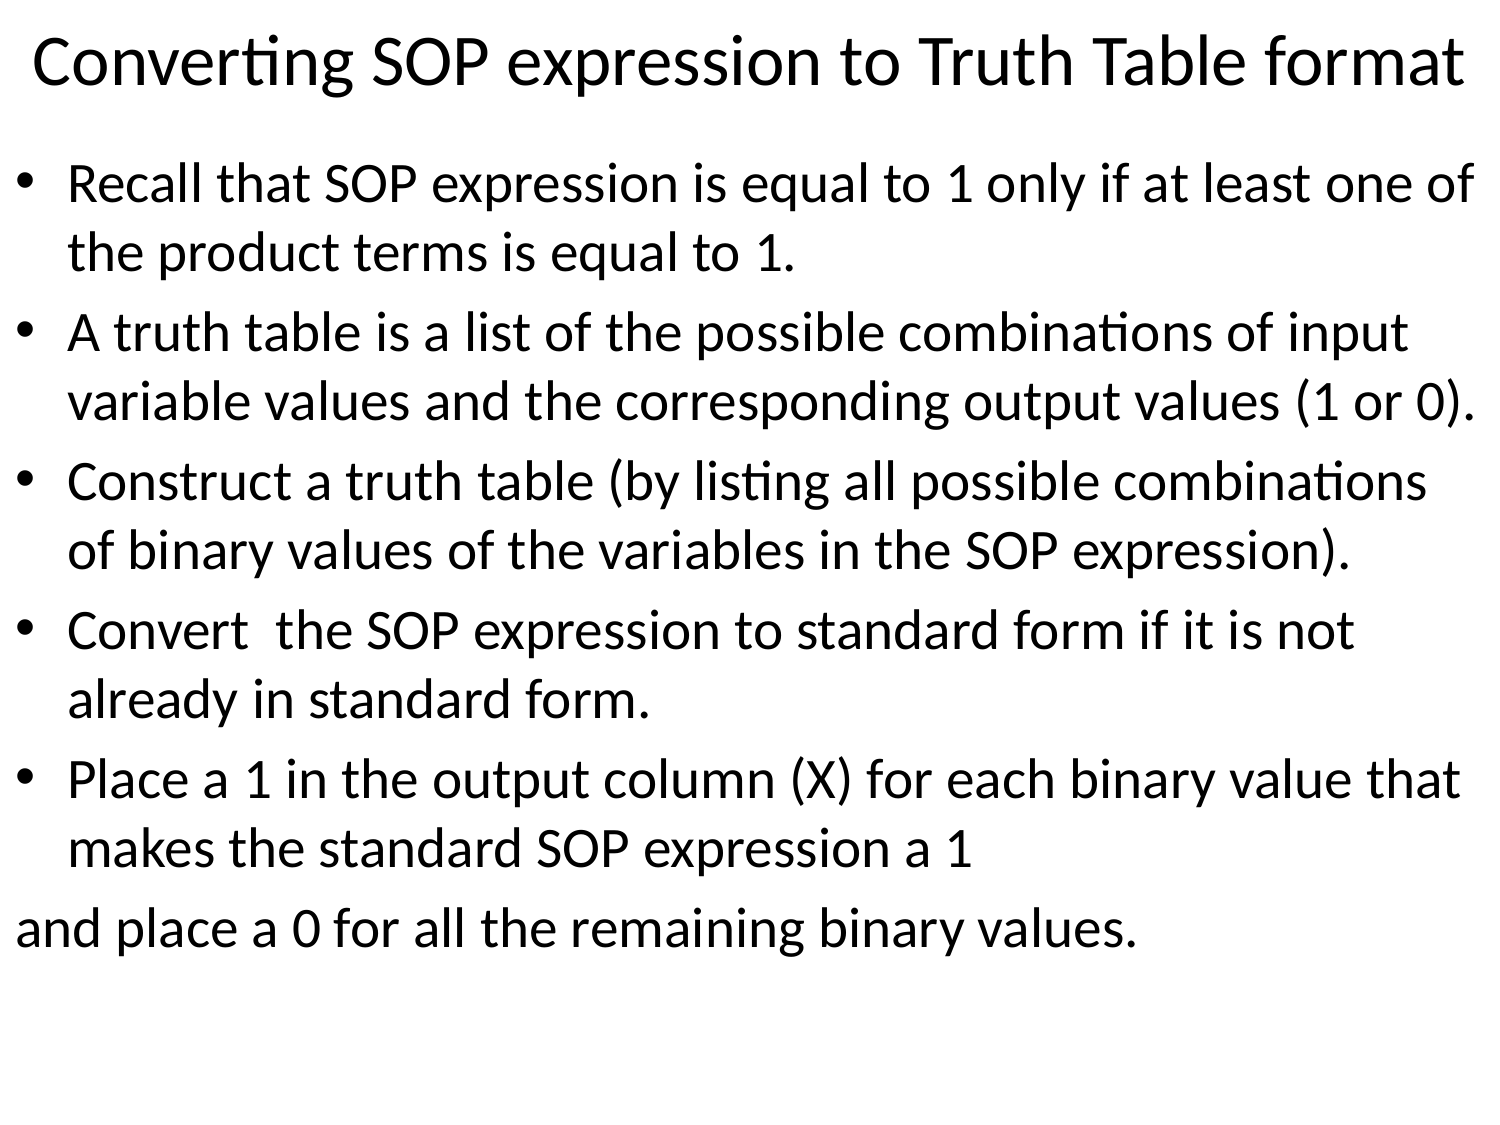

# Converting SOP expression to Truth Table format
Recall that SOP expression is equal to 1 only if at least one of the product terms is equal to 1.
A truth table is a list of the possible combinations of input variable values and the corresponding output values (1 or 0).
Construct a truth table (by listing all possible combinations of binary values of the variables in the SOP expression).
Convert  the SOP expression to standard form if it is not already in standard form.
Place a 1 in the output column (X) for each binary value that makes the standard SOP expression a 1
and place a 0 for all the remaining binary values.